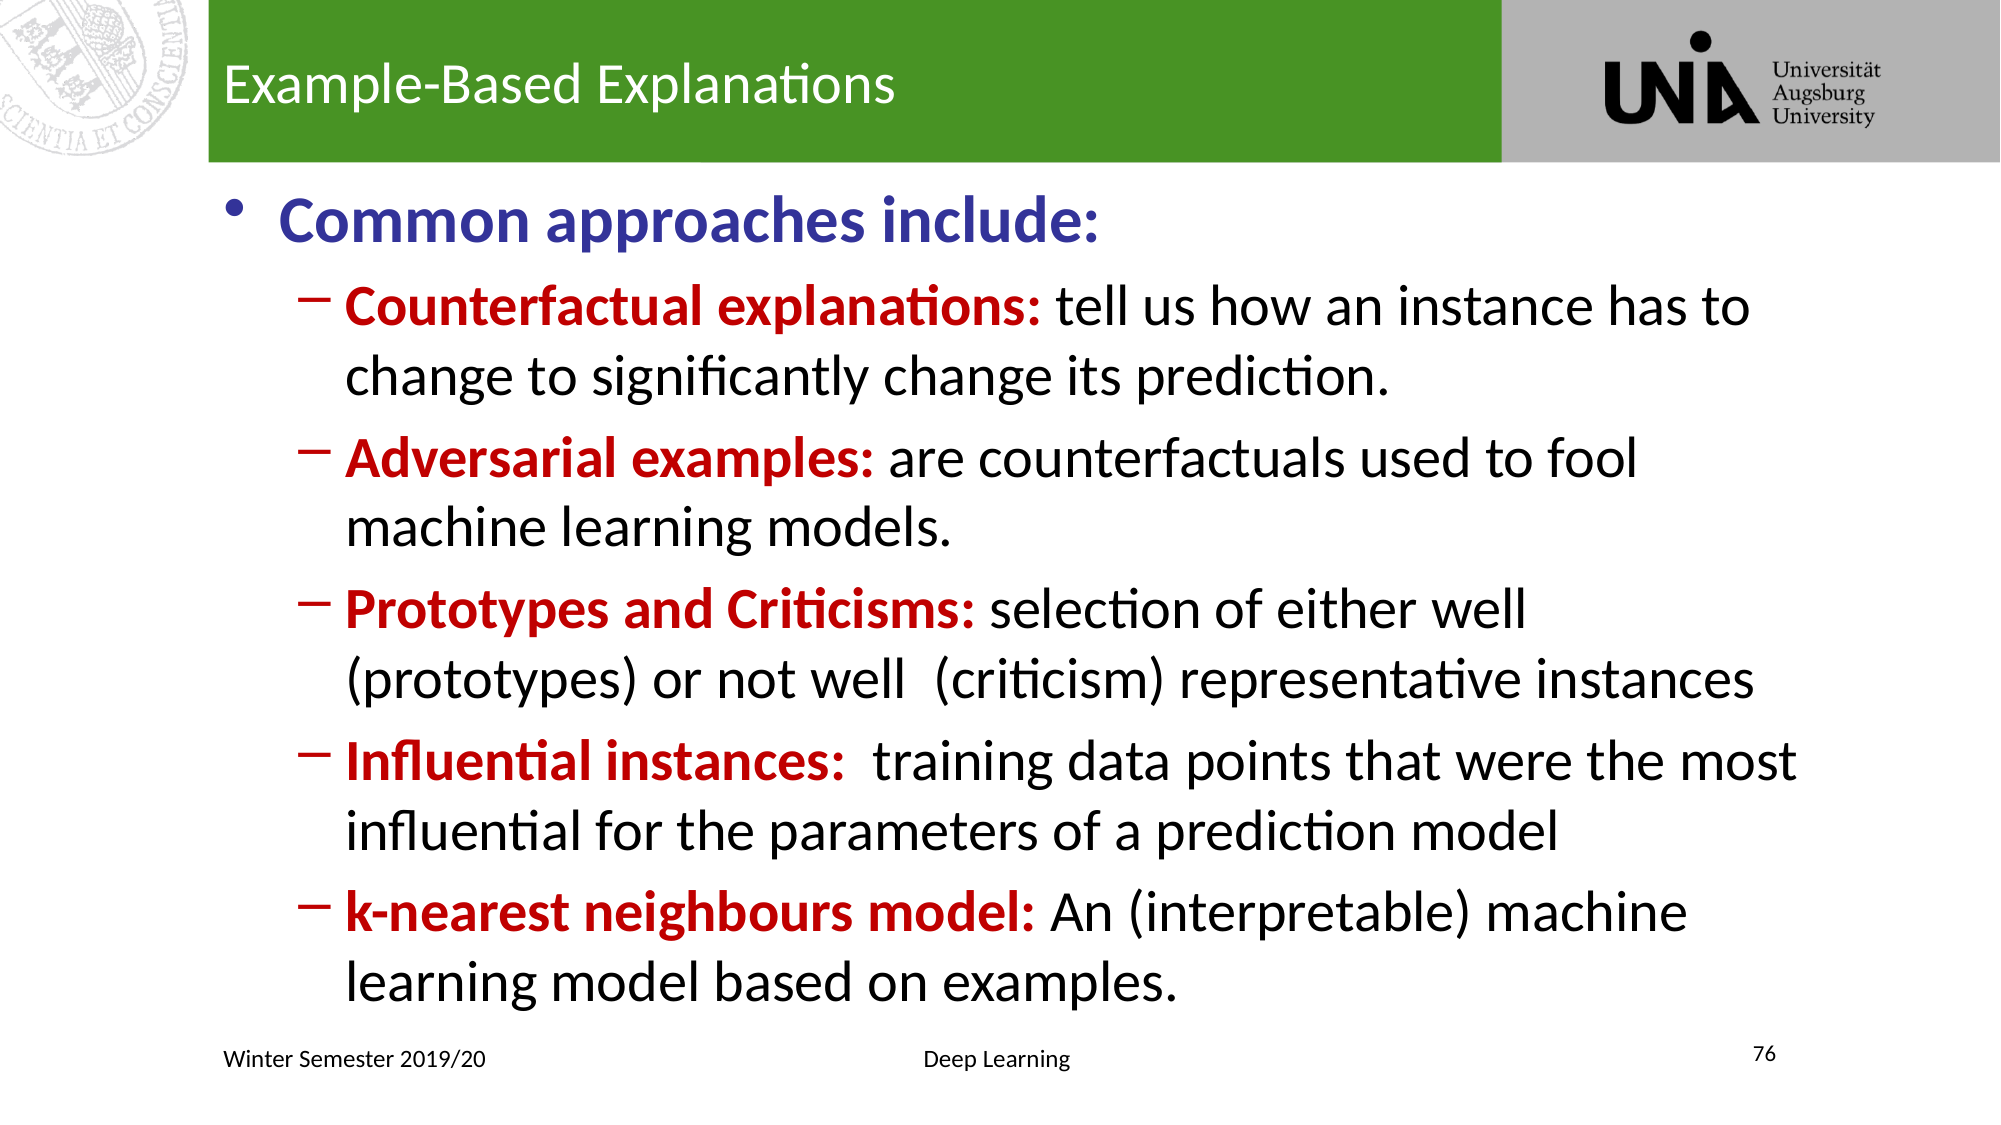

# Example-Based Explanations
Common approaches include:
Counterfactual explanations: tell us how an instance has to change to significantly change its prediction.
Adversarial examples: are counterfactuals used to fool machine learning models.
Prototypes and Criticisms: selection of either well (prototypes) or not well  (criticism) representative instances
Influential instances:  training data points that were the most influential for the parameters of a prediction model
k-nearest neighbours model: An (interpretable) machine learning model based on examples.

76